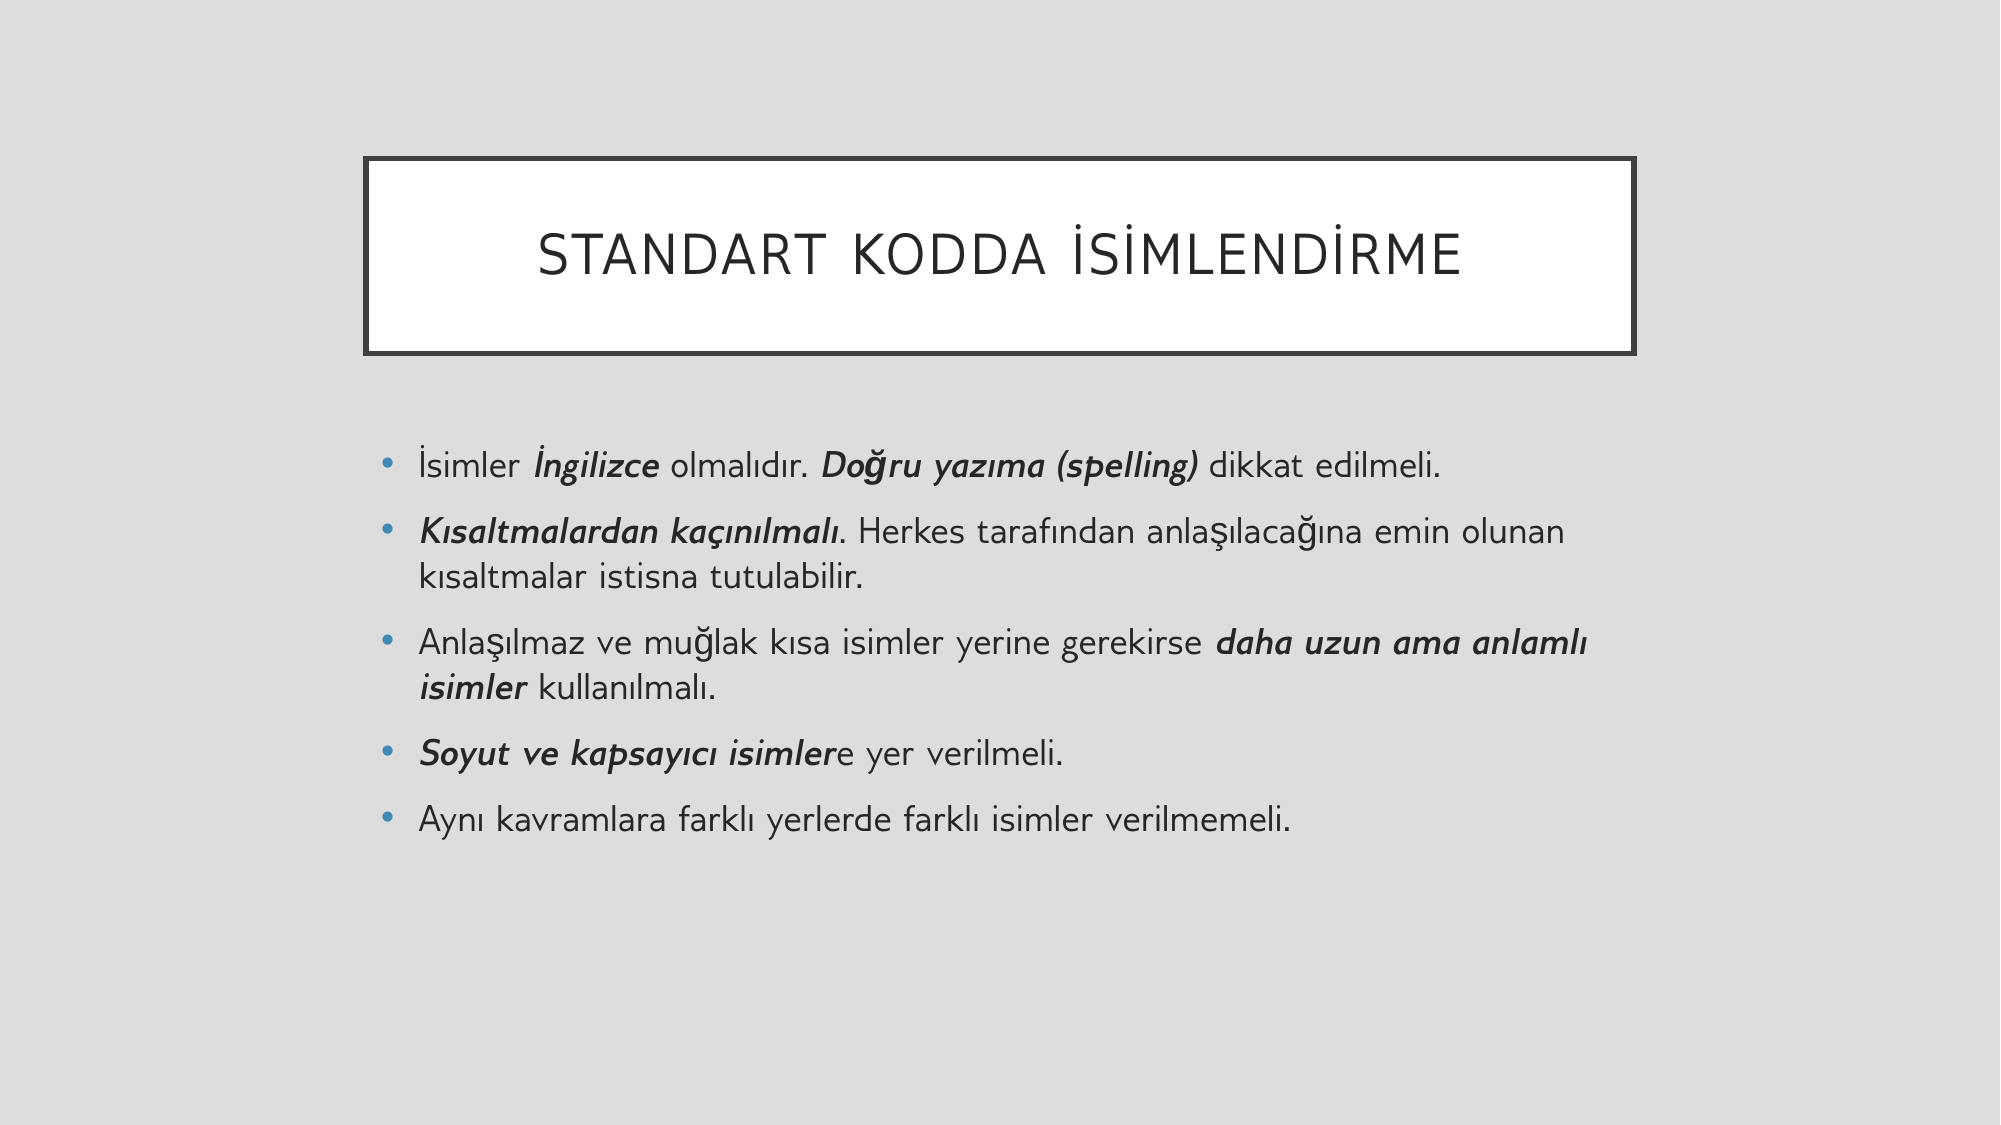

# STANDART KODDA İSİMLENDİRME
İsimler İngilizce olmalıdır. Doğru yazıma (spelling) dikkat edilmeli.
Kısaltmalardan kaçınılmalı. Herkes tarafından anlaşılacağına emin olunan kısaltmalar istisna tutulabilir.
Anlaşılmaz ve muğlak kısa isimler yerine gerekirse daha uzun ama anlamlı isimler kullanılmalı.
Soyut ve kapsayıcı isimlere yer verilmeli.
Aynı kavramlara farklı yerlerde farklı isimler verilmemeli.